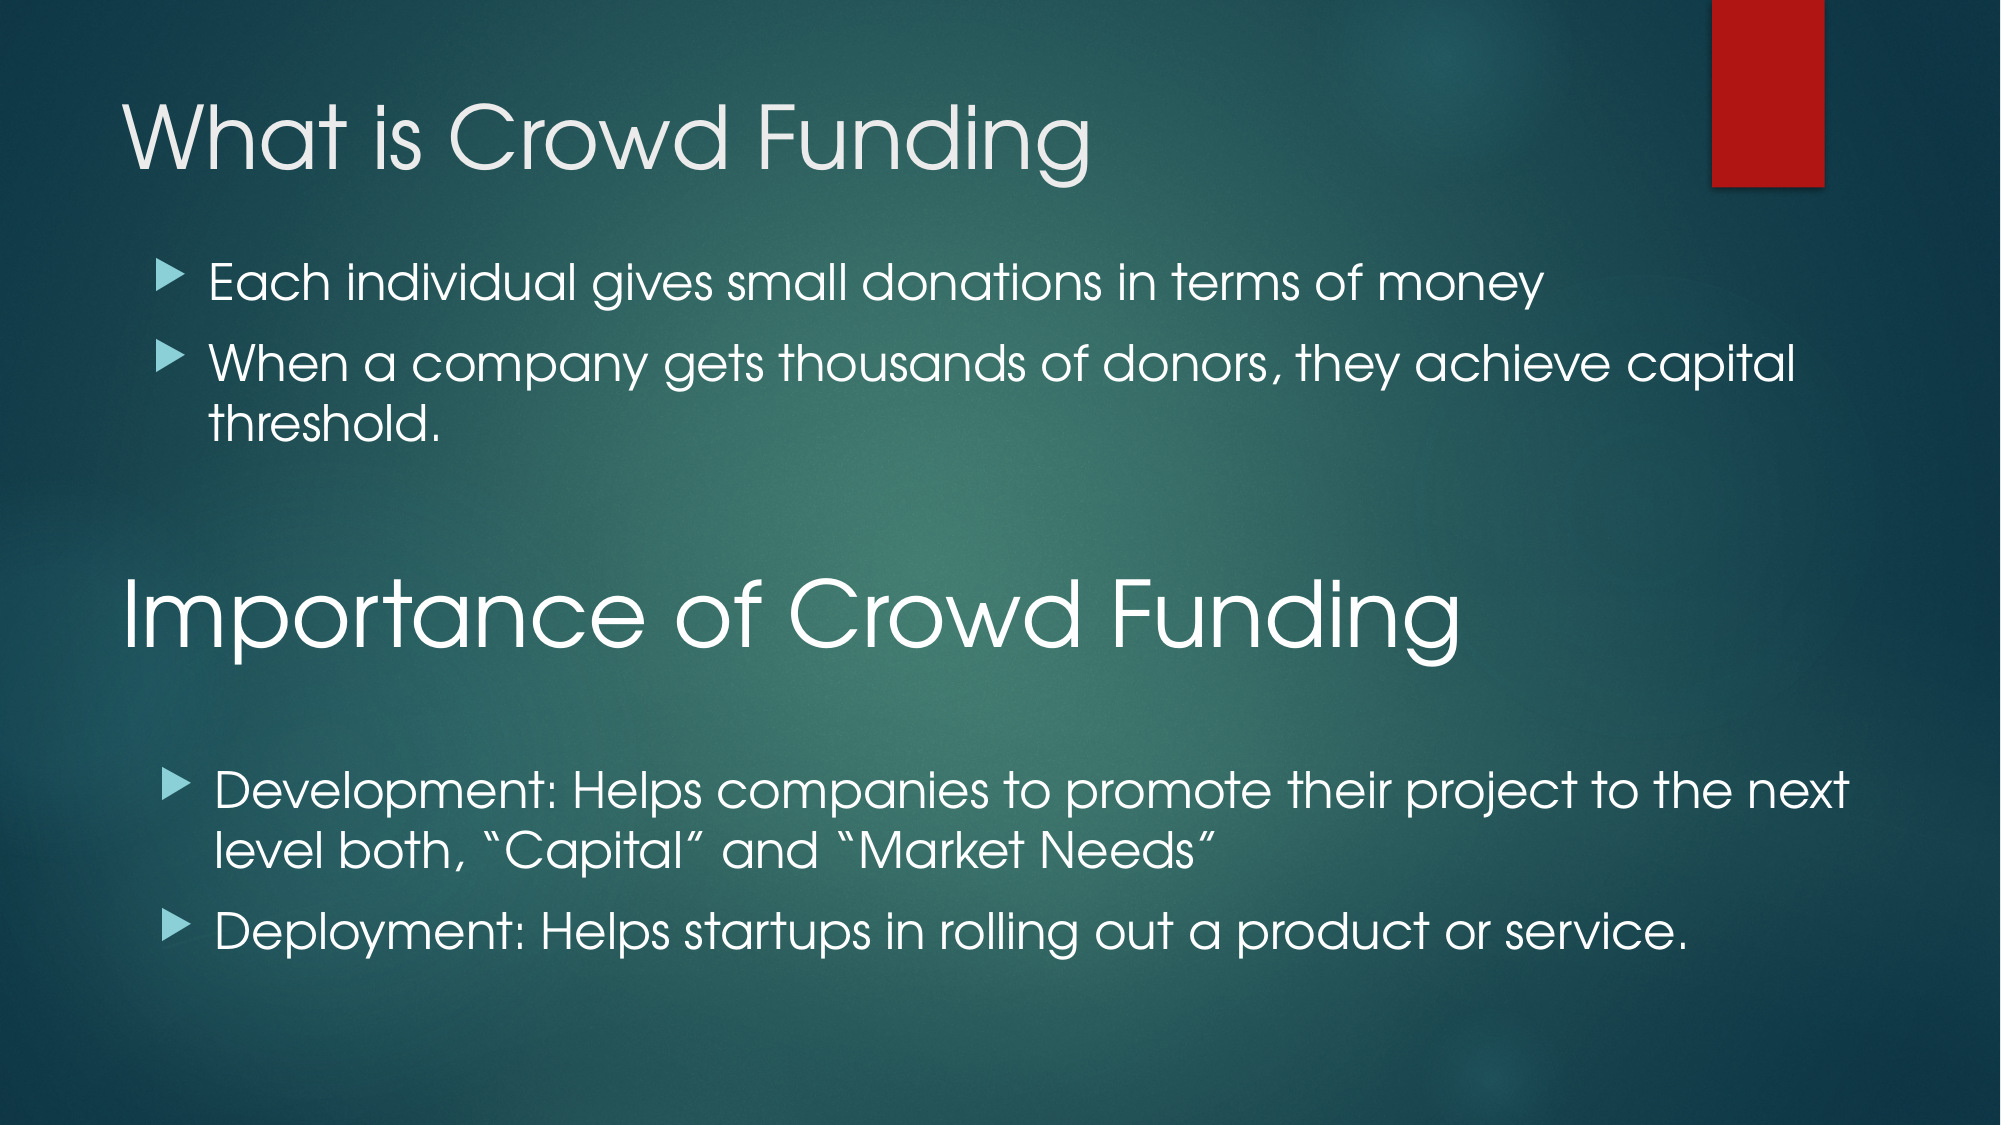

# What is Crowd Funding
Each individual gives small donations in terms of money
When a company gets thousands of donors, they achieve capital threshold.

Importance of Crowd Funding
Development: Helps companies to promote their project to the next level both, “Capital” and “Market Needs”
Deployment: Helps startups in rolling out a product or service.